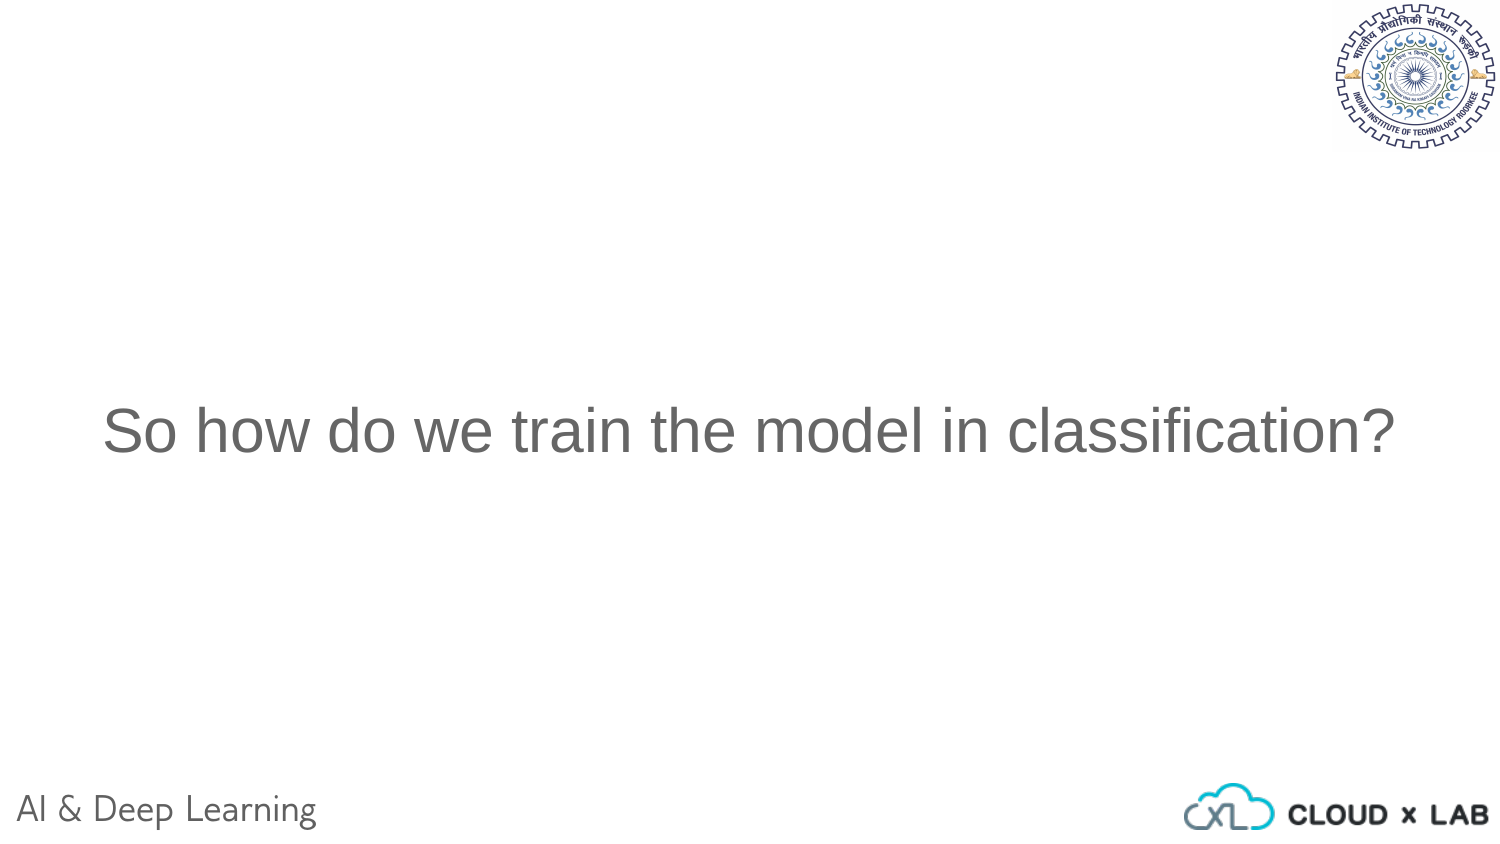

So how do we train the model in classification?